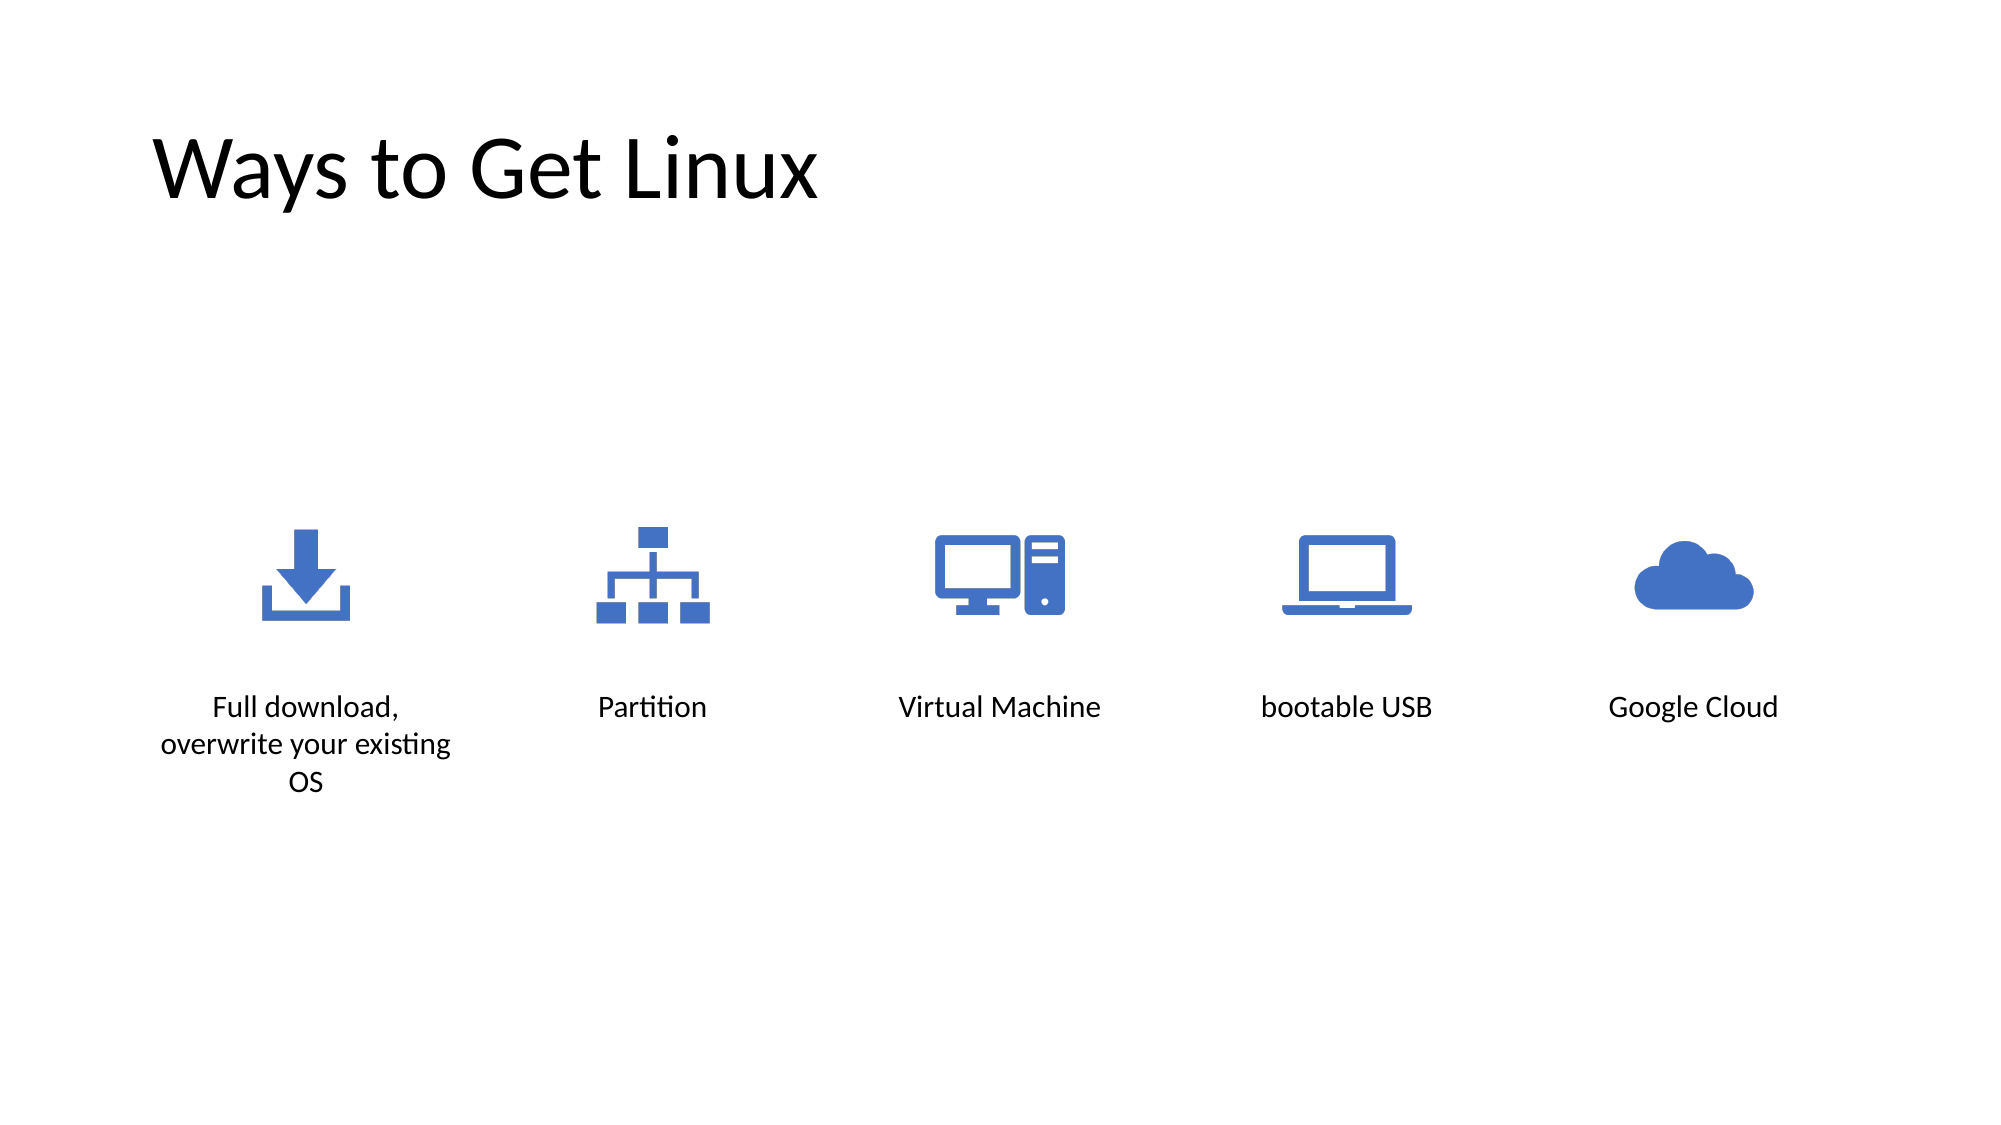

# Ways to Get Linux

Full download, overwrite your existing OS

Partition

Virtual Machine

bootable USB

Google Cloud